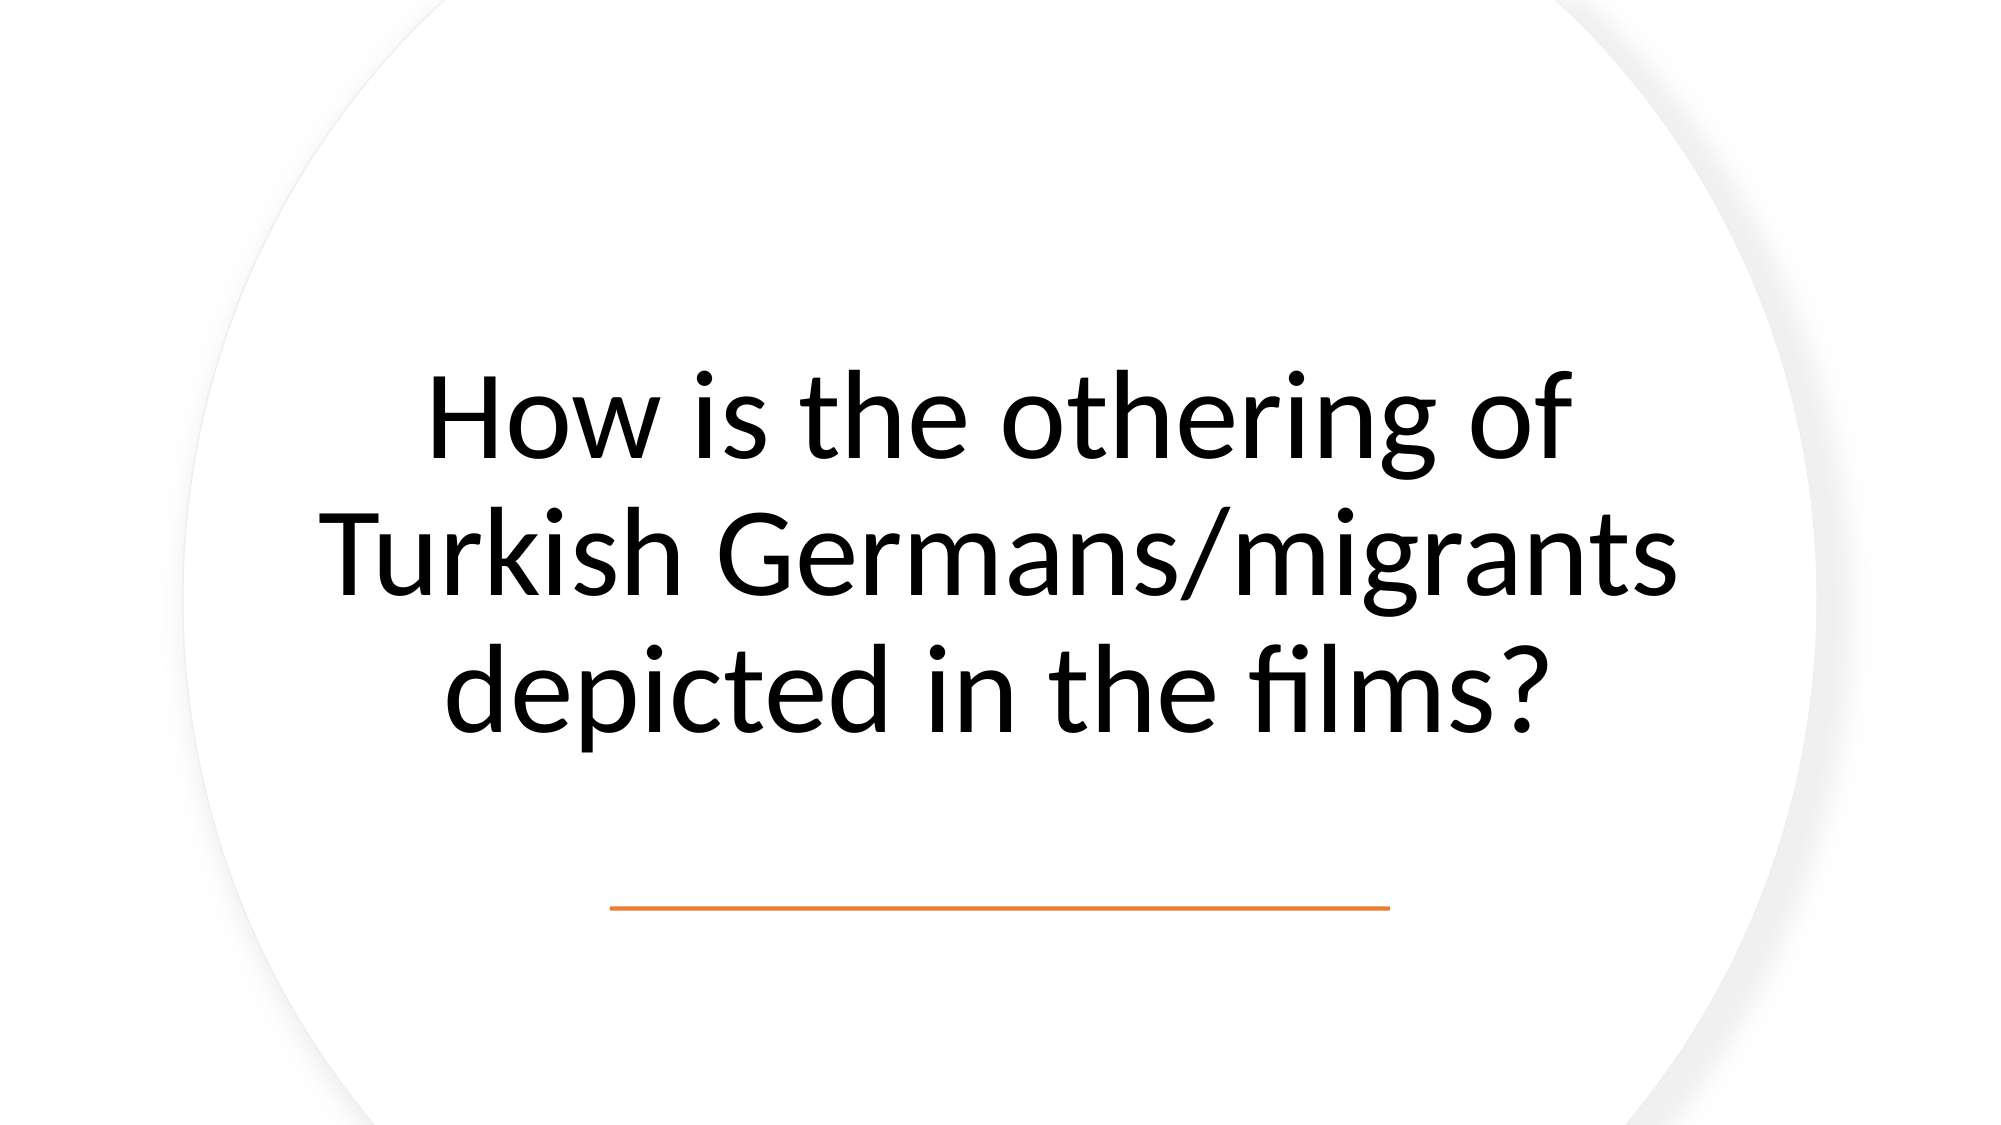

How is the othering of Turkish Germans/migrants depicted in the films?